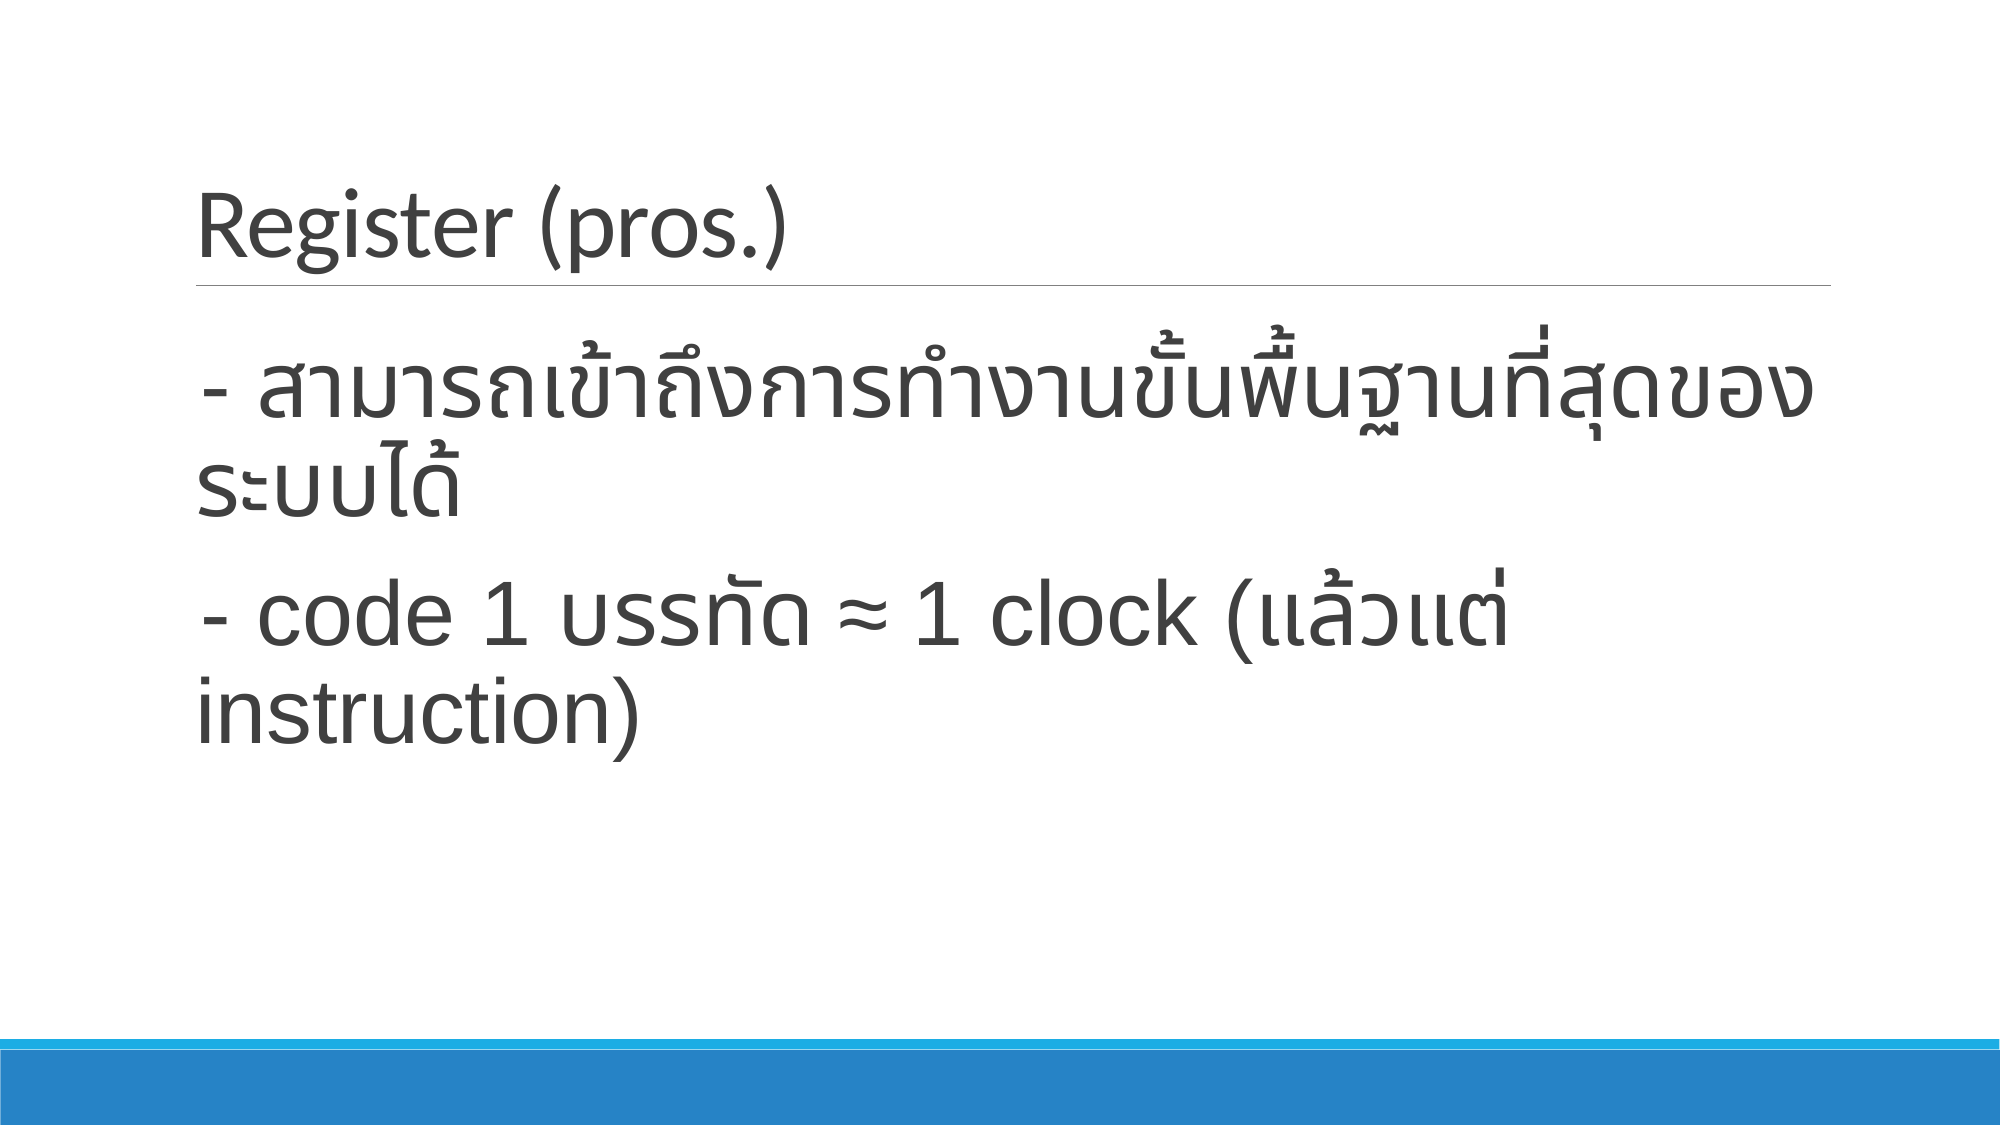

# Register (pros.)
- สามารถเข้าถึงการทำงานขั้นพื้นฐานที่สุดของระบบได้
- code 1 บรรทัด ≈ 1 clock (แล้วแต่ instruction)